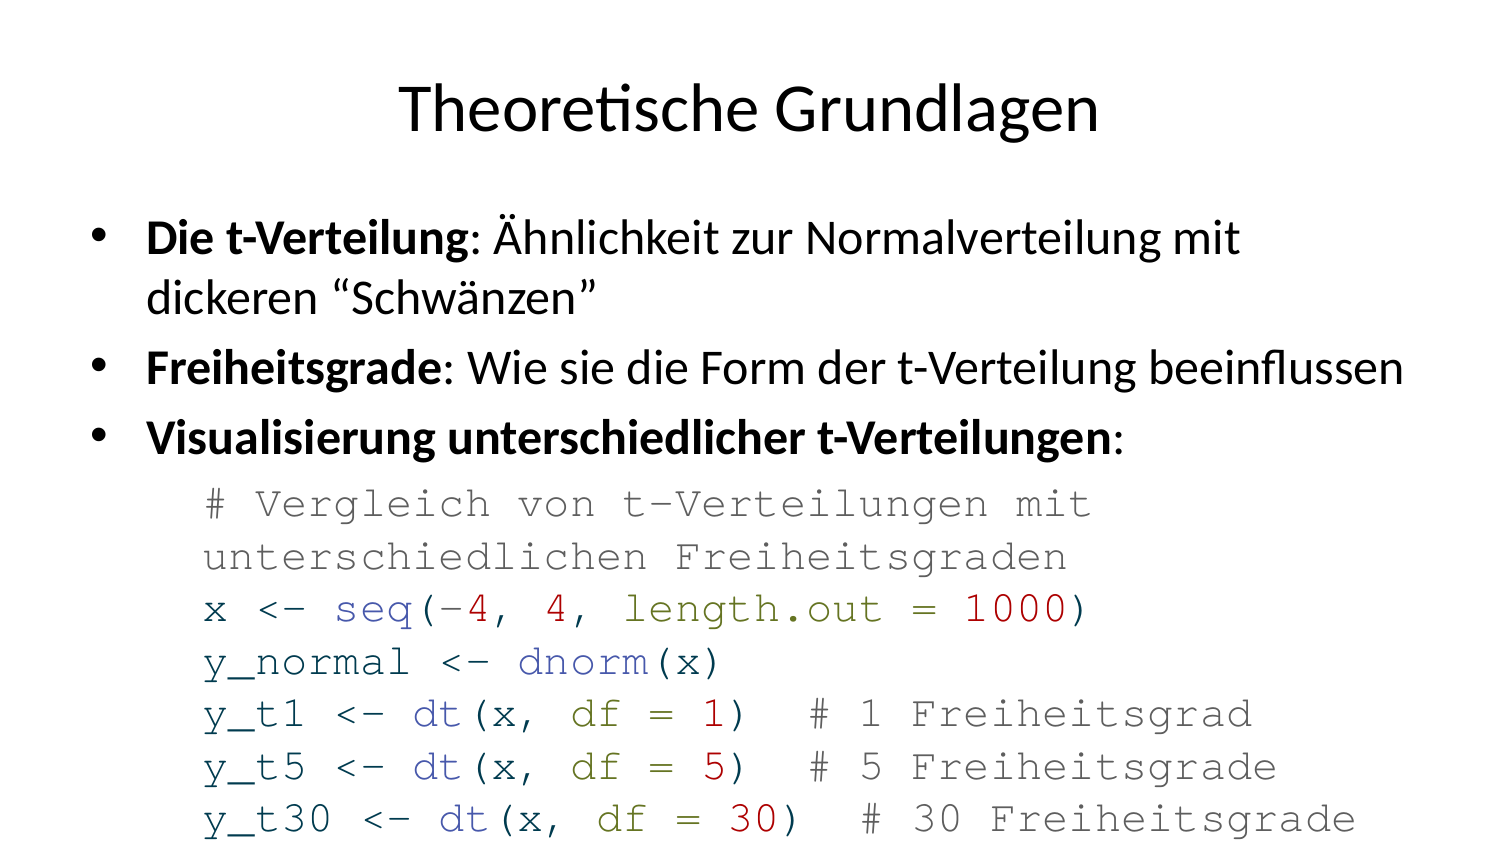

# Theoretische Grundlagen
Die t-Verteilung: Ähnlichkeit zur Normalverteilung mit dickeren “Schwänzen”
Freiheitsgrade: Wie sie die Form der t-Verteilung beeinflussen
Visualisierung unterschiedlicher t-Verteilungen:
# Vergleich von t-Verteilungen mit unterschiedlichen Freiheitsgraden x <- seq(-4, 4, length.out = 1000) y_normal <- dnorm(x) y_t1 <- dt(x, df = 1)  # 1 Freiheitsgrad y_t5 <- dt(x, df = 5)  # 5 Freiheitsgrade y_t30 <- dt(x, df = 30)  # 30 Freiheitsgrade plot(x, y_normal, type="l", lwd=2, col="black", main="t-Verteilungen im Vergleich zur Normalverteilung", xlab="x", ylab="Wahrscheinlichkeitsdichte") lines(x, y_t1, lwd=2, col="red") lines(x, y_t5, lwd=2, col="blue") lines(x, y_t30, lwd=2, col="green") legend("topright", legend=c("Normalverteilung", "t (df=1)", "t (df=5)", "t (df=30)"), col=c("black", "red", "blue", "green"), lwd=2)